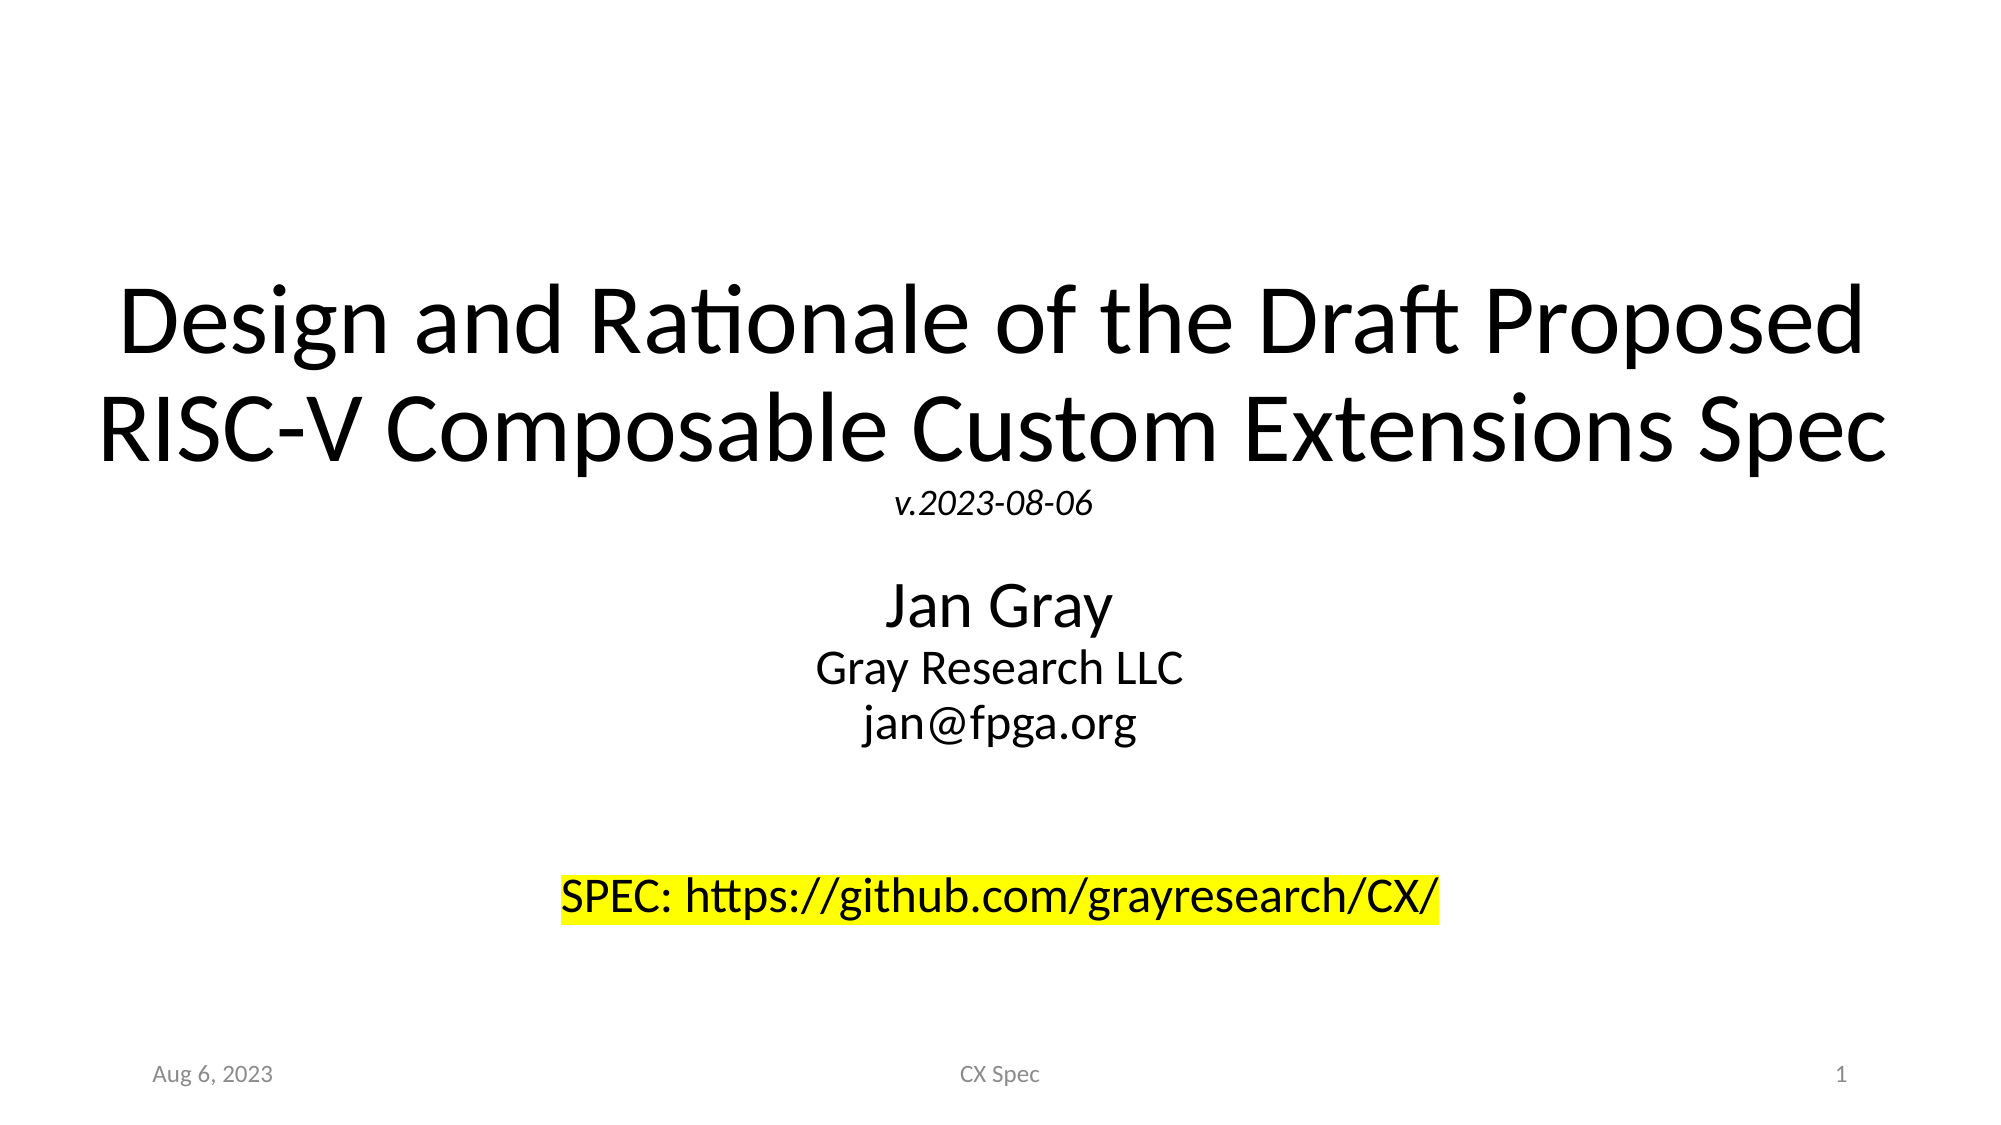

# Design and Rationale of the Draft Proposed RISC-V Composable Custom Extensions Spec v.2023-08-06
Jan Gray
Gray Research LLC
jan@fpga.org
SPEC: https://github.com/grayresearch/CX/
Aug 6, 2023
CX Spec
1